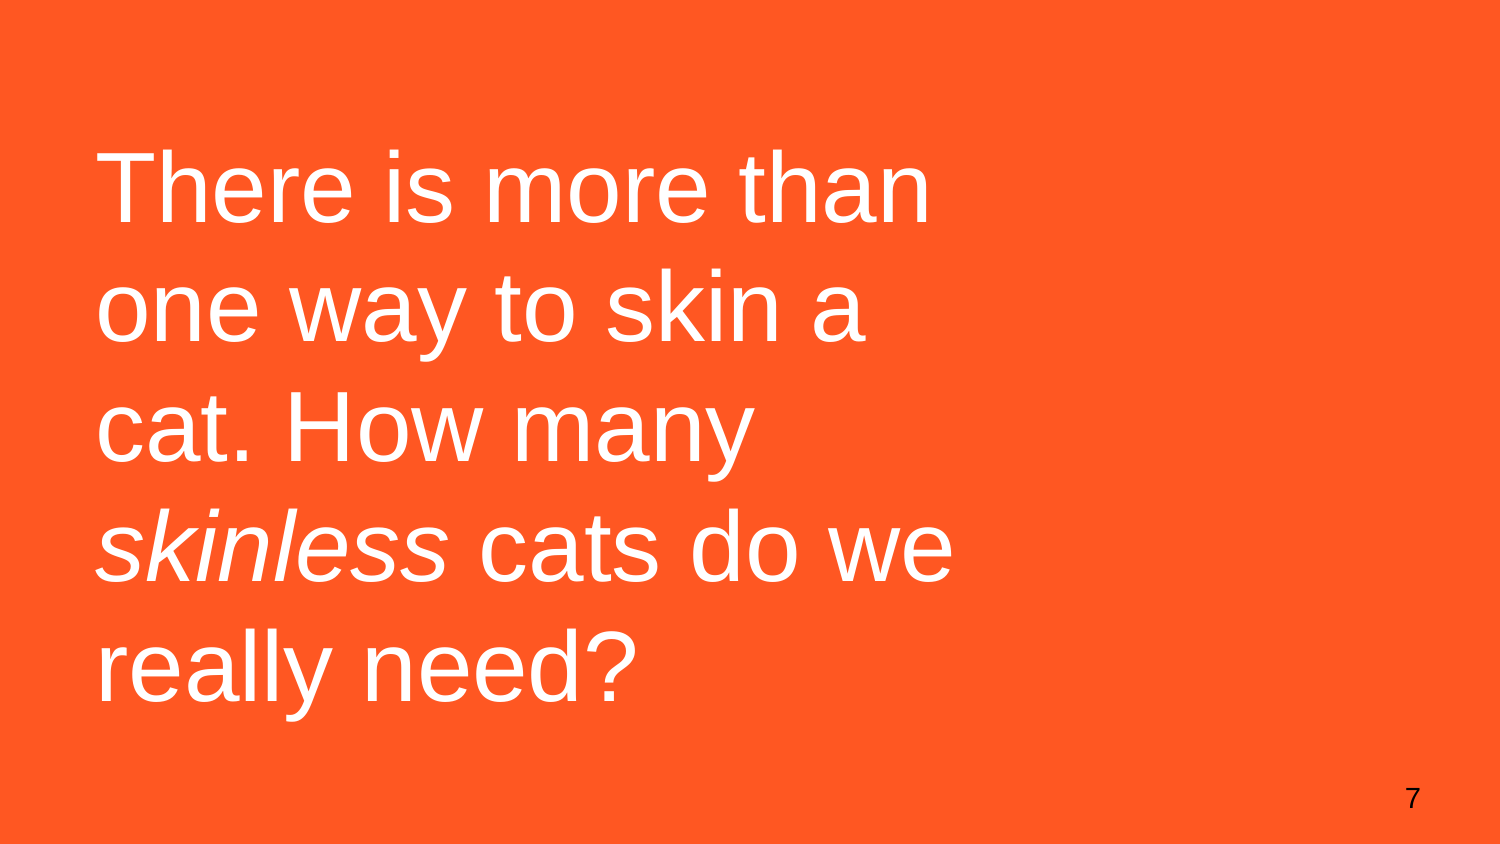

# There is more than one way to skin a cat. How many skinless cats do we really need?
7